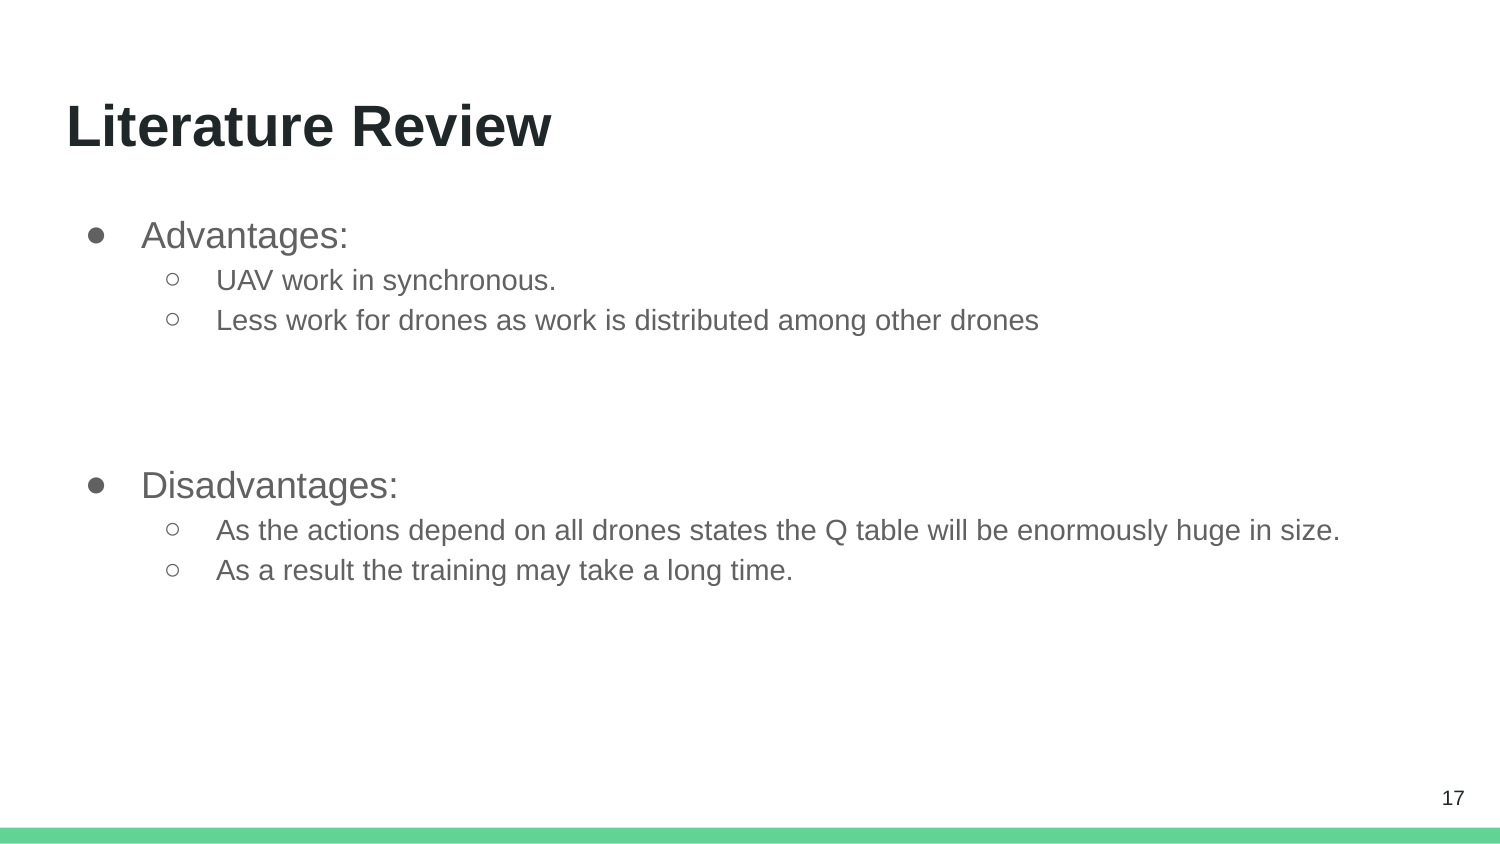

# Literature Review
Advantages:
UAV work in synchronous.
Less work for drones as work is distributed among other drones

Disadvantages:
As the actions depend on all drones states the Q table will be enormously huge in size.
As a result the training may take a long time.
17